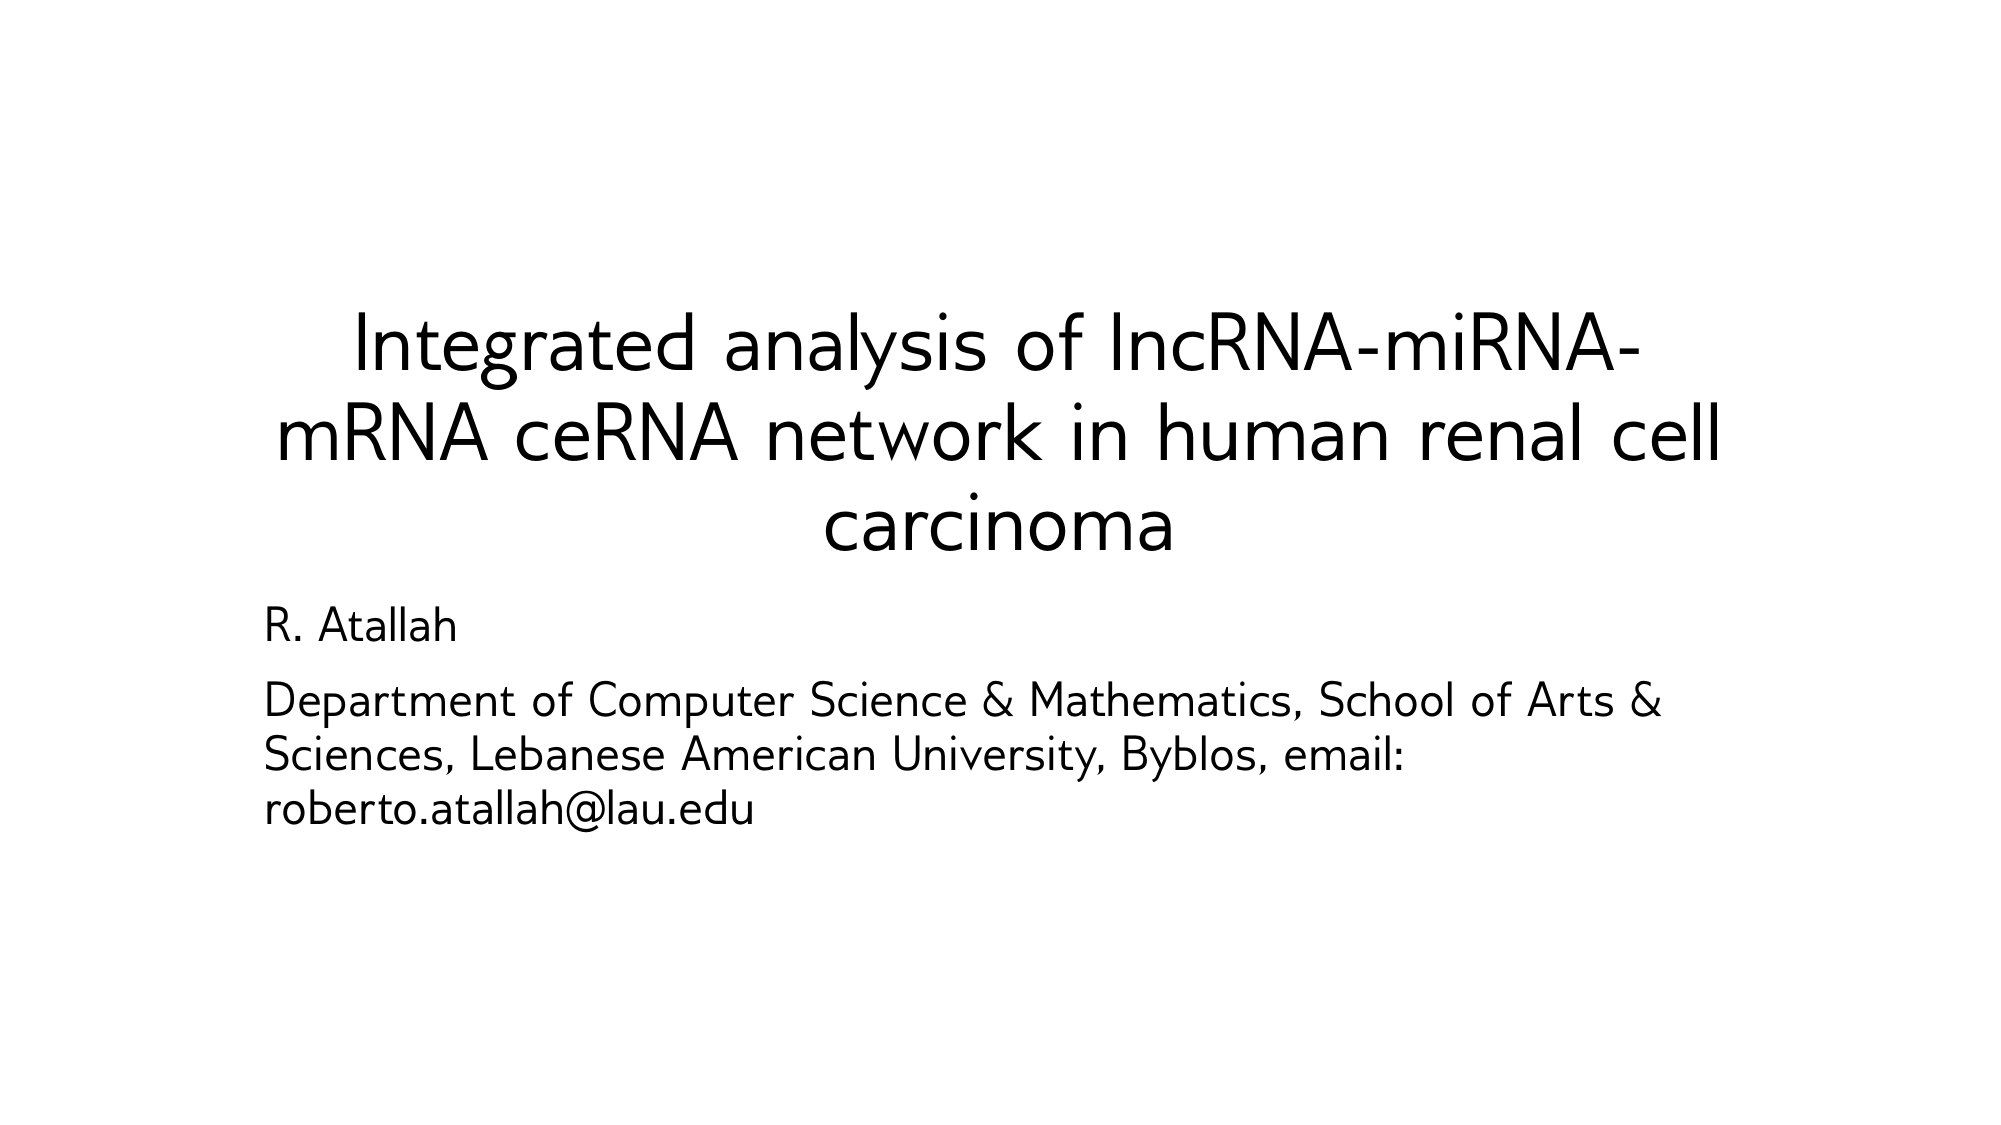

# Integrated analysis of lncRNA-miRNA-mRNA ceRNA network in human renal cell carcinoma
R. Atallah
Department of Computer Science & Mathematics, School of Arts & Sciences, Lebanese American University, Byblos, email: roberto.atallah@lau.edu